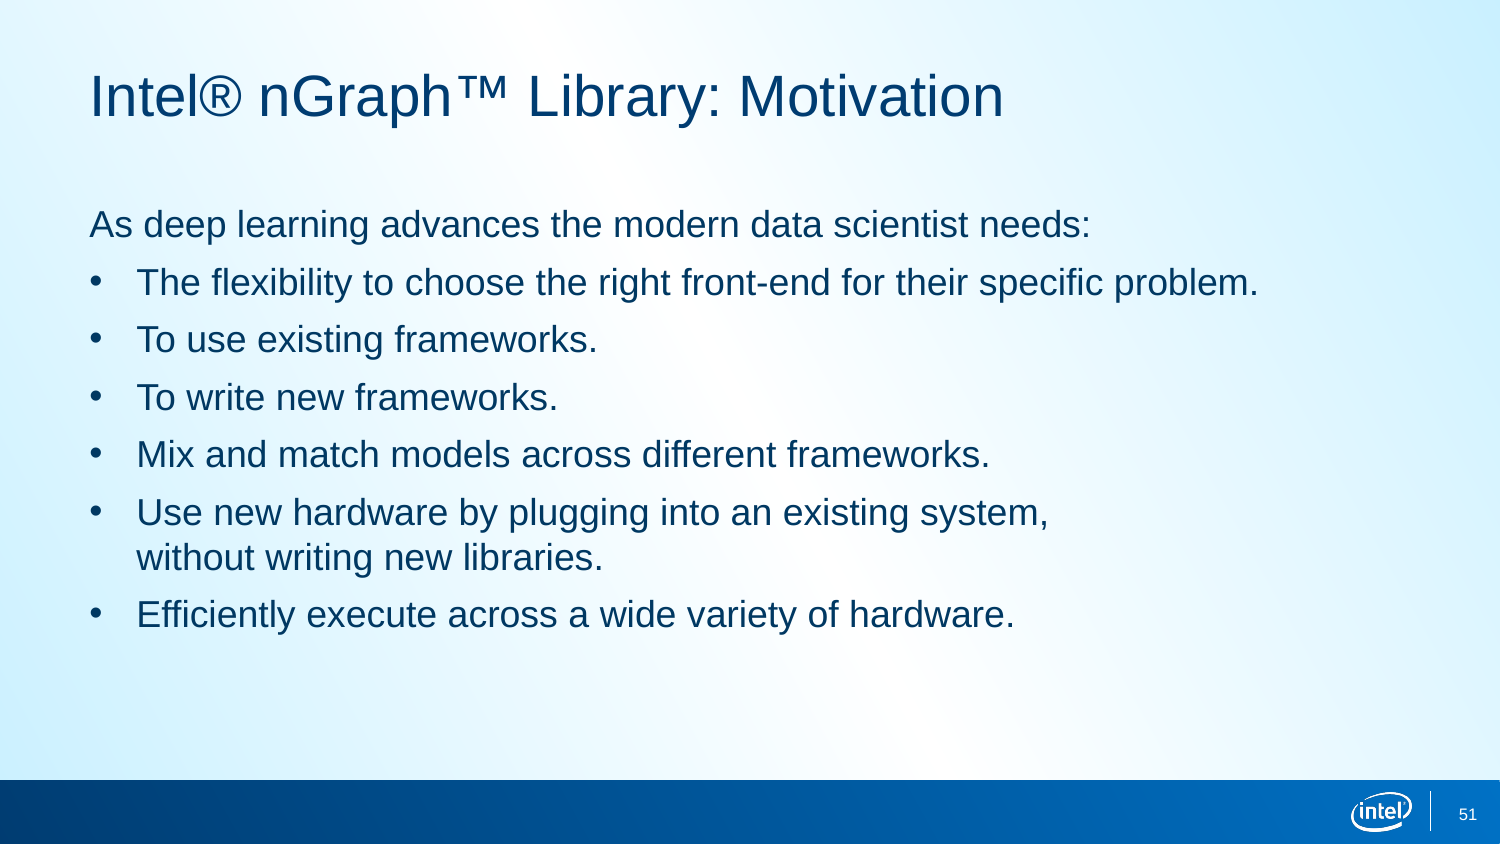

Intel® nGraph™ Library: Motivation
As deep learning advances the modern data scientist needs:
The flexibility to choose the right front-end for their specific problem.
To use existing frameworks.
To write new frameworks.
Mix and match models across different frameworks.
Use new hardware by plugging into an existing system,
without writing new libraries.
Efficiently execute across a wide variety of hardware.
51